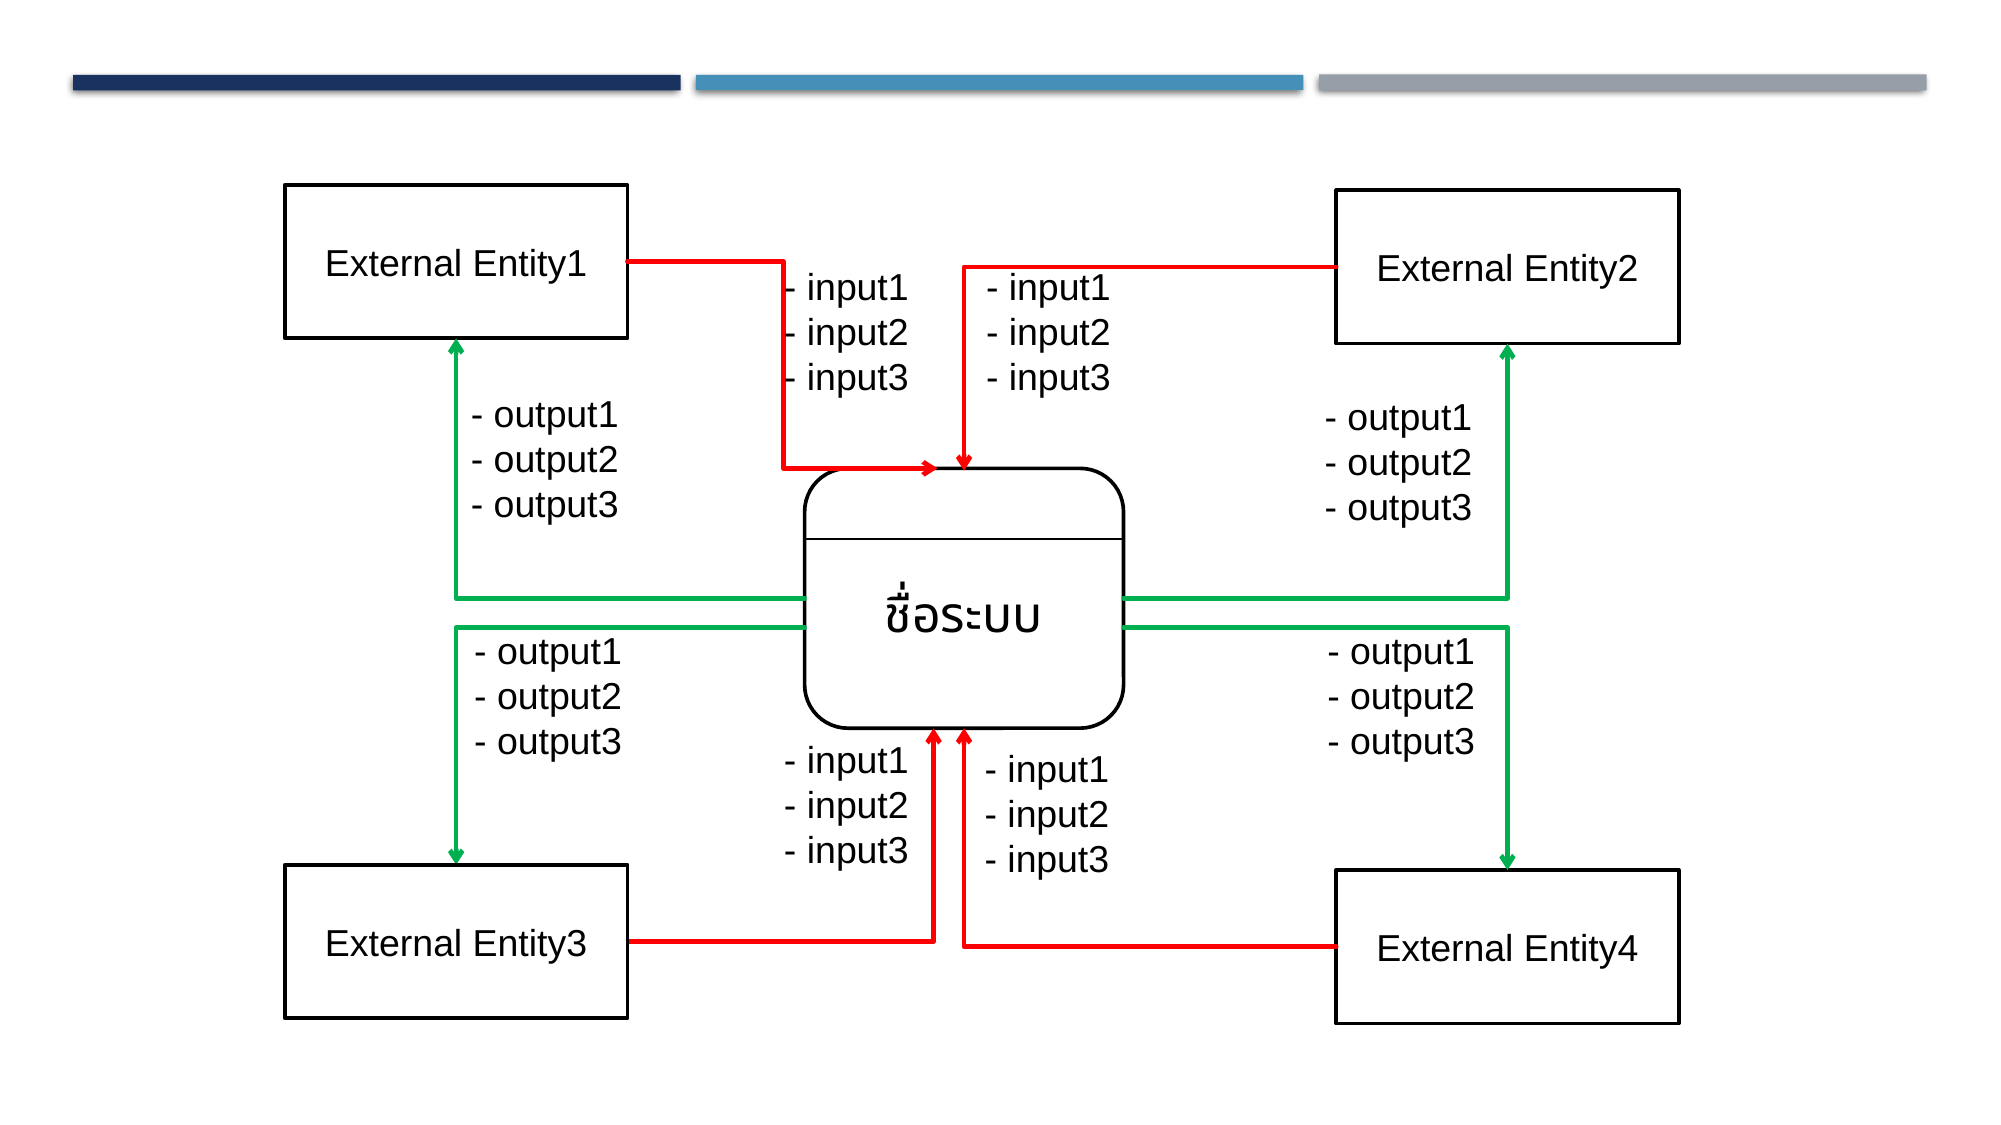

External Entity1
External Entity2
- input1
- input2
- input3

- input1
- input2
- input3

- output1
- output2
- output3

- output1
- output2
- output3

ชื่อระบบ
- output1
- output2
- output3

- output1
- output2
- output3

- input1
- input2
- input3

- input1
- input2
- input3

External Entity3
External Entity4
59